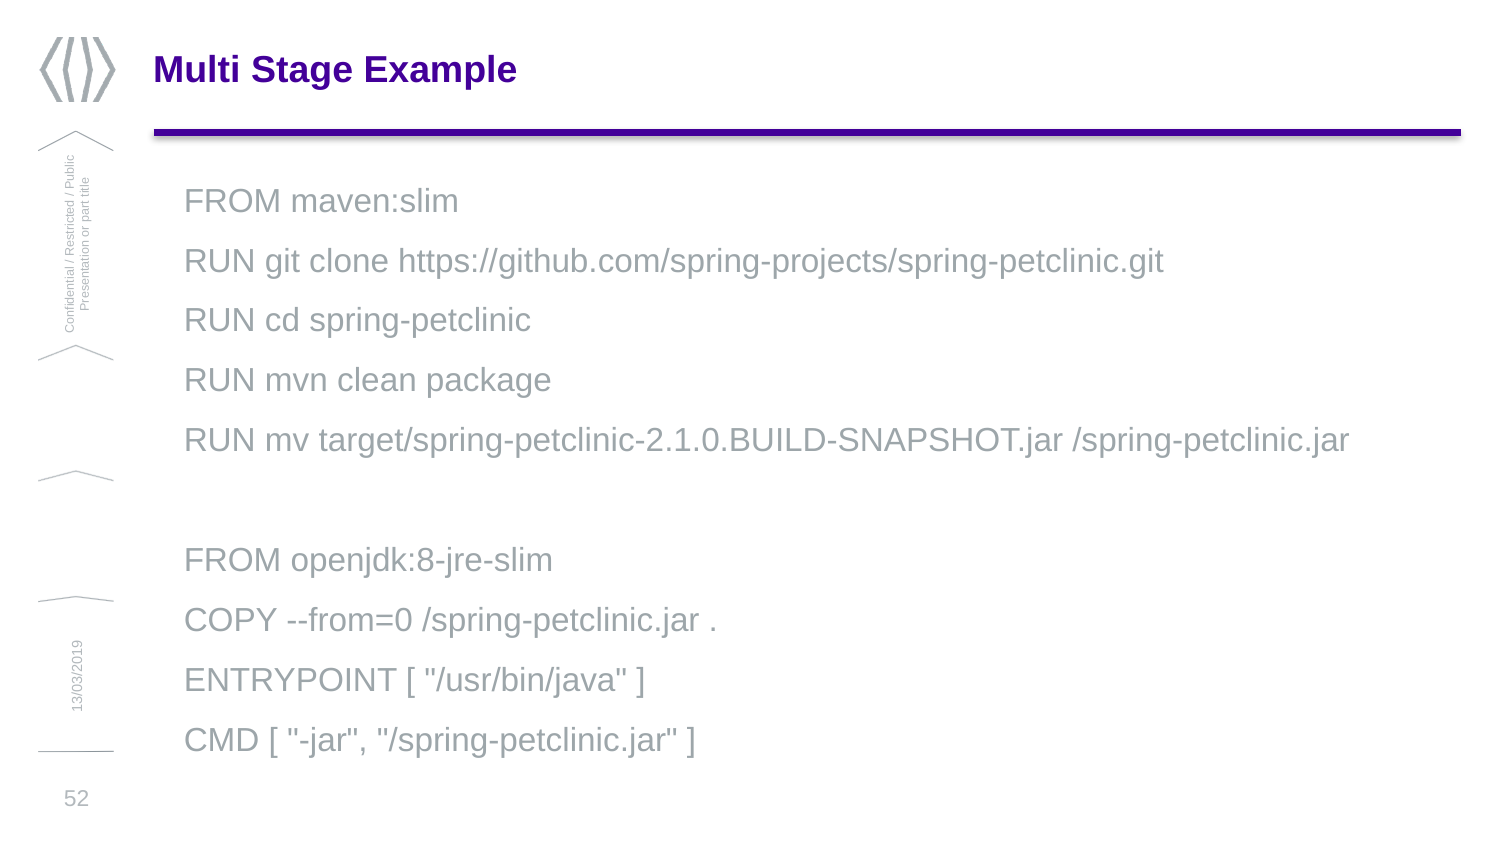

# Multi Stage Example
FROM maven:slim
RUN git clone https://github.com/spring-projects/spring-petclinic.git
RUN cd spring-petclinic
RUN mvn clean package
RUN mv target/spring-petclinic-2.1.0.BUILD-SNAPSHOT.jar /spring-petclinic.jar
FROM openjdk:8-jre-slim
COPY --from=0 /spring-petclinic.jar .
ENTRYPOINT [ "/usr/bin/java" ]
CMD [ "-jar", "/spring-petclinic.jar" ]
Confidential / Restricted / Public
Presentation or part title
13/03/2019
52